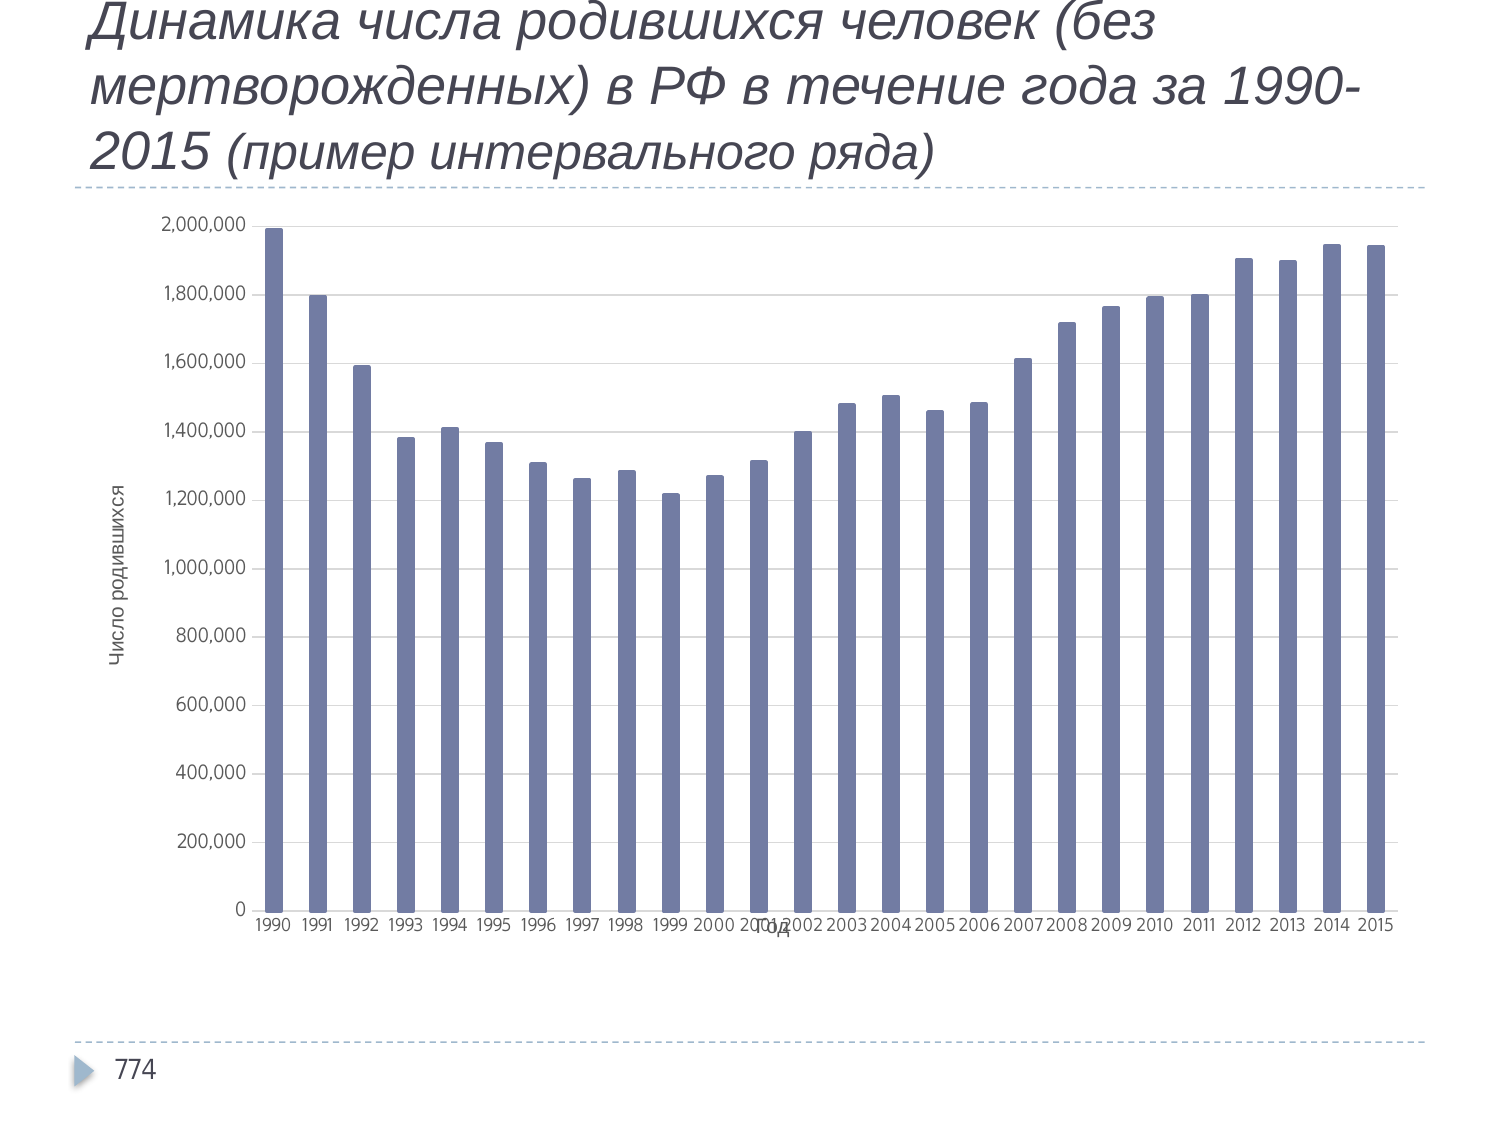

# Динамика числа родившихся человек (без мертворожденных) в РФ в течение года за 1990-2015 (пример интервального ряда)

### Chart

| Category |  |
|---|---|
| 1990 | 1988858.0 |
| 1991 | 1794626.0 |
| 1992 | 1587644.0 |
| 1993 | 1378983.0 |
| 1994 | 1408159.0 |
| 1995 | 1363806.0 |
| 1996 | 1304638.0 |
| 1997 | 1259943.0 |
| 1998 | 1283292.0 |
| 1999 | 1214689.0 |
| 2000 | 1266800.0 |
| 2001 | 1311604.0 |
| 2002 | 1396967.0 |
| 2003 | 1477301.0 |
| 2004 | 1502477.0 |
| 2005 | 1457376.0 |
| 2006 | 1479637.0 |
| 2007 | 1610122.0 |
| 2008 | 1713947.0 |
| 2009 | 1761687.0 |
| 2010 | 1788948.0 |
| 2011 | 1796629.0 |
| 2012 | 1902084.0 |
| 2013 | 1895822.0 |
| 2014 | 1942683.0 |
| 2015 | 1940579.0 |
774